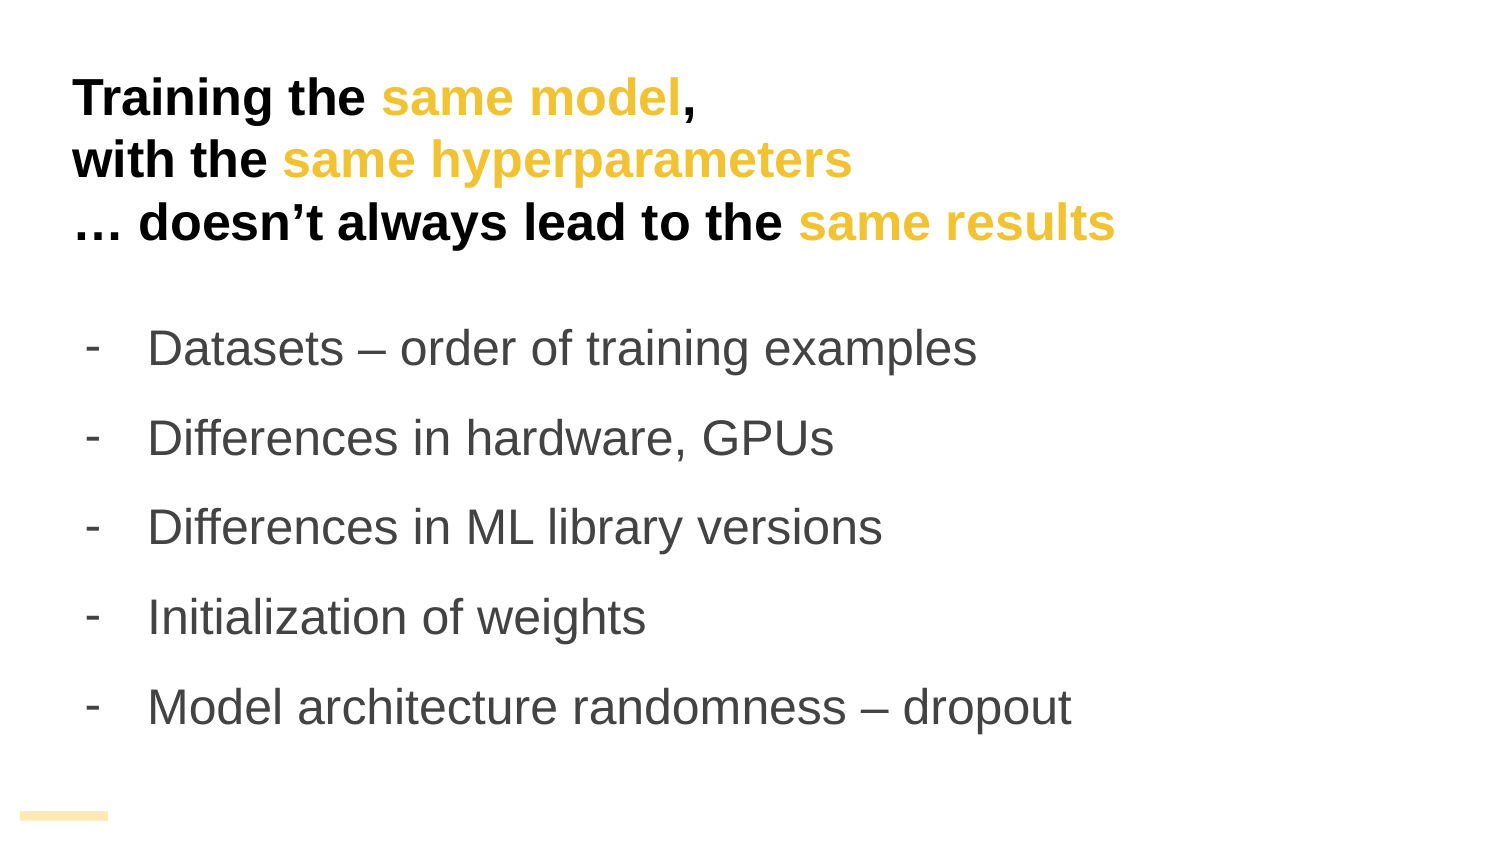

Training the same model,
with the same hyperparameters
… doesn’t always lead to the same results
Datasets – order of training examples
Differences in hardware, GPUs
Differences in ML library versions
Initialization of weights
Model architecture randomness – dropout